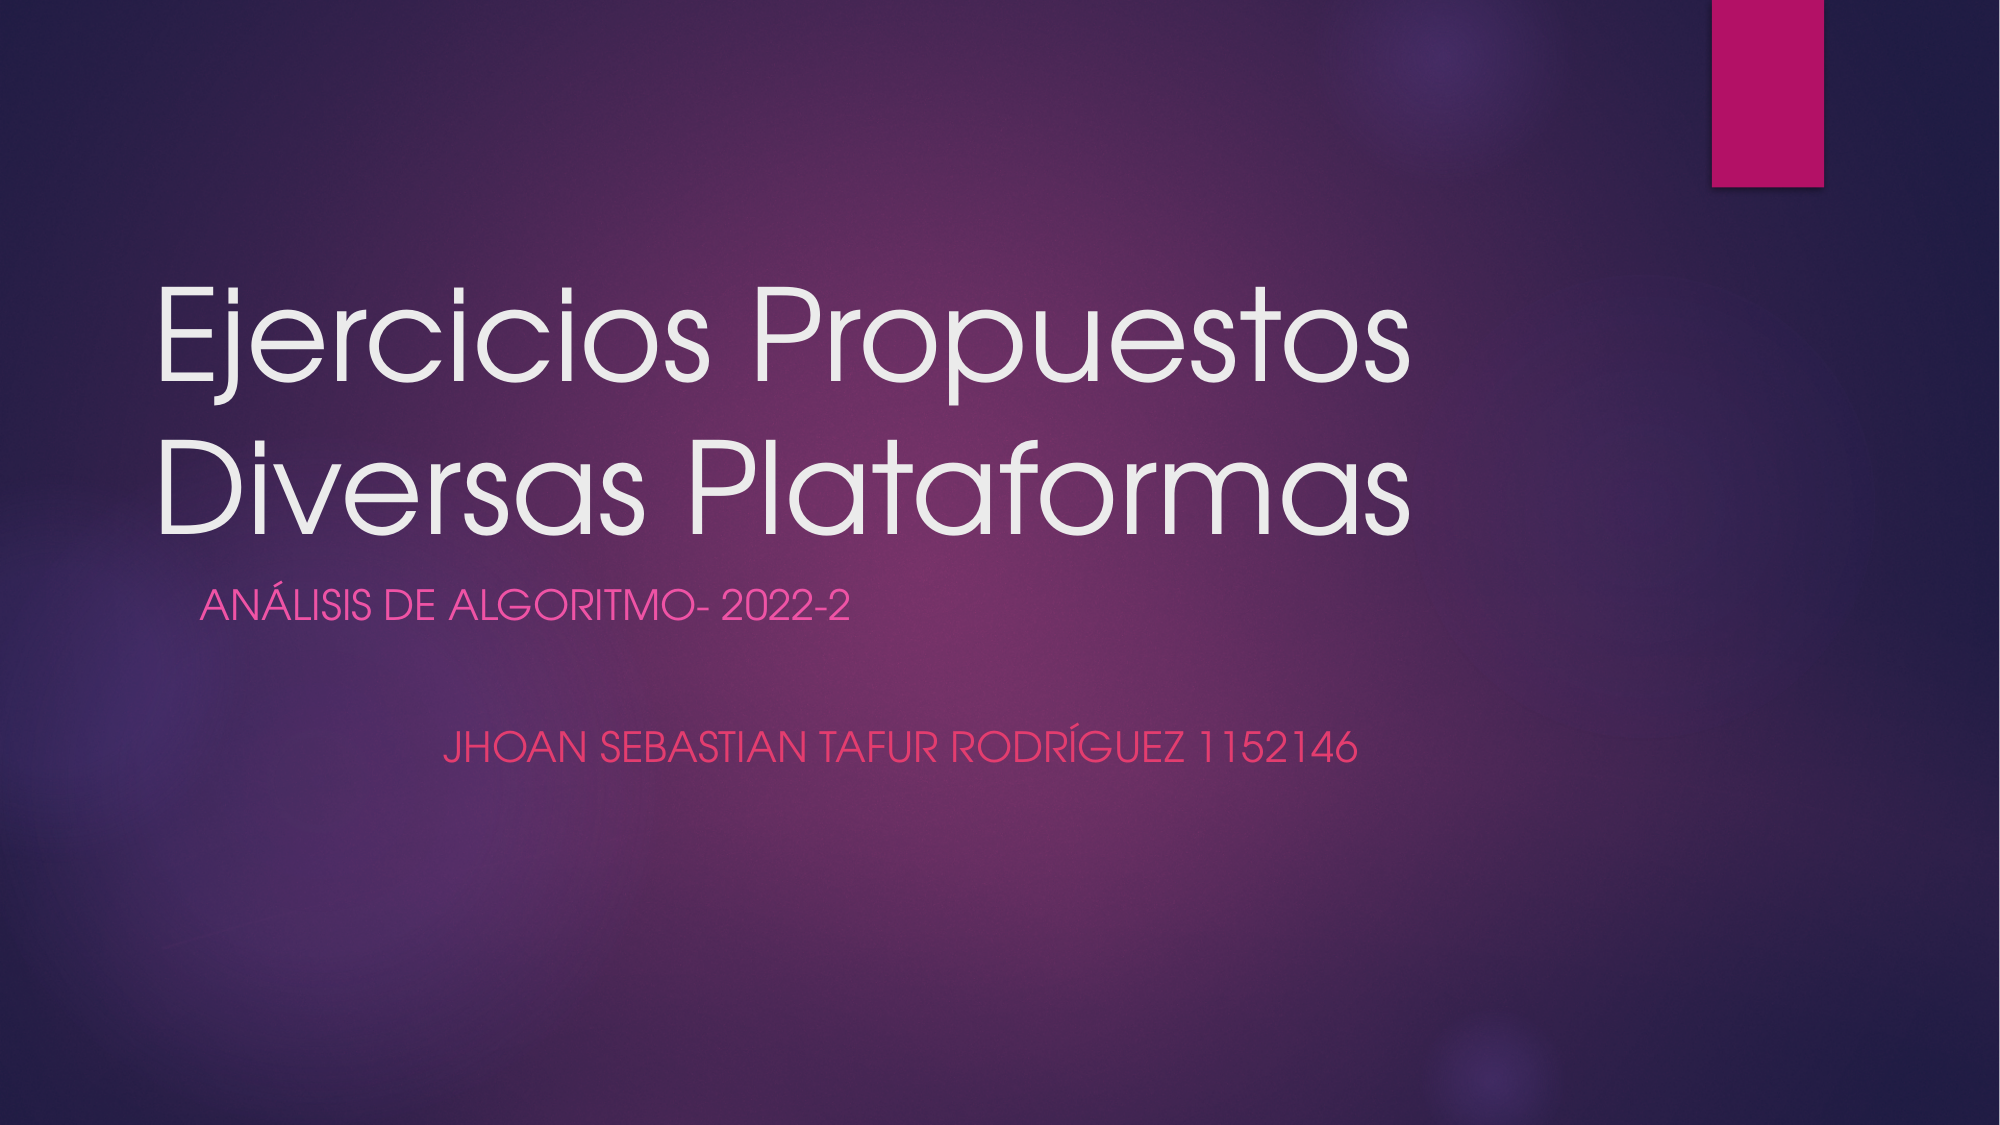

# Ejercicios Propuestos Diversas Plataformas
Análisis de Algoritmo- 2022-2

Jhoan sebastian Tafur rodríguez 1152146